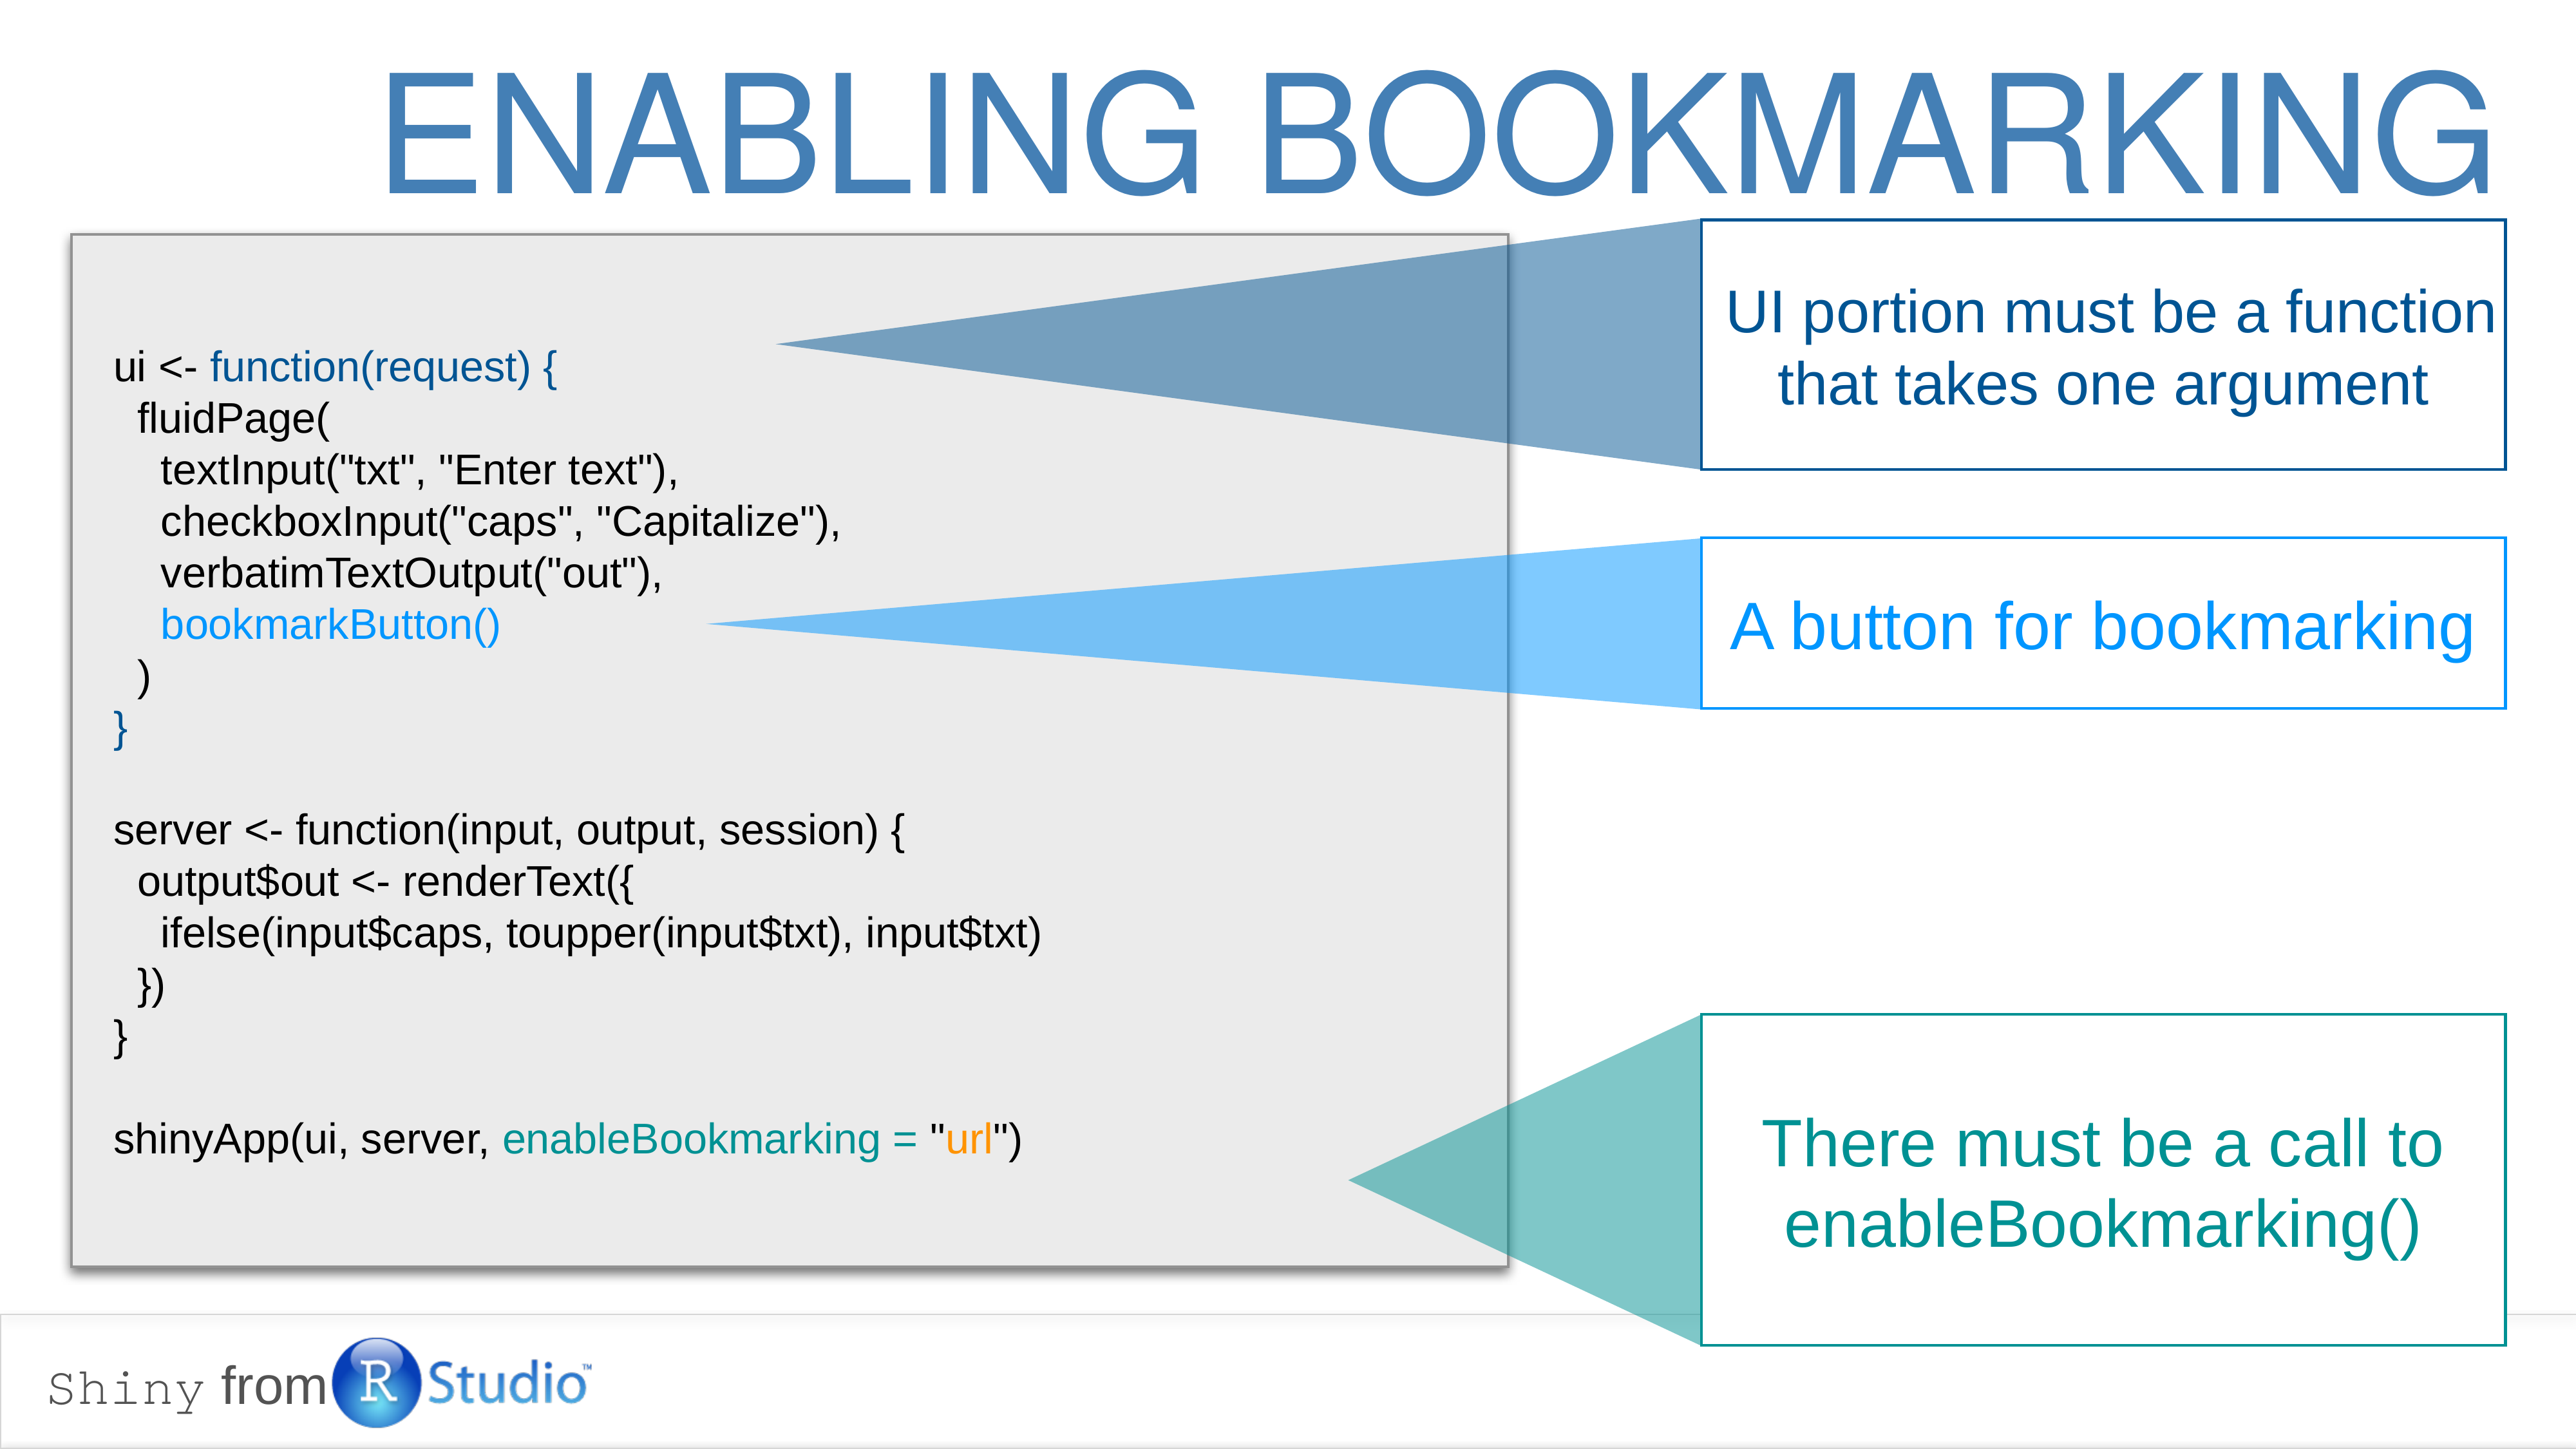

Enabling bookmarking

 UI portion must be a function that takes one argument

ui <- function(request) {
  fluidPage(
    textInput("txt", "Enter text"),
    checkboxInput("caps", "Capitalize"),
    verbatimTextOutput("out"),
    bookmarkButton()
  )
}

server <- function(input, output, session) {
  output$out <- renderText({
    ifelse(input$caps, toupper(input$txt), input$txt)
  })
}

shinyApp(ui, server, enableBookmarking = "url")
A button for bookmarking

There must be a call to enableBookmarking()